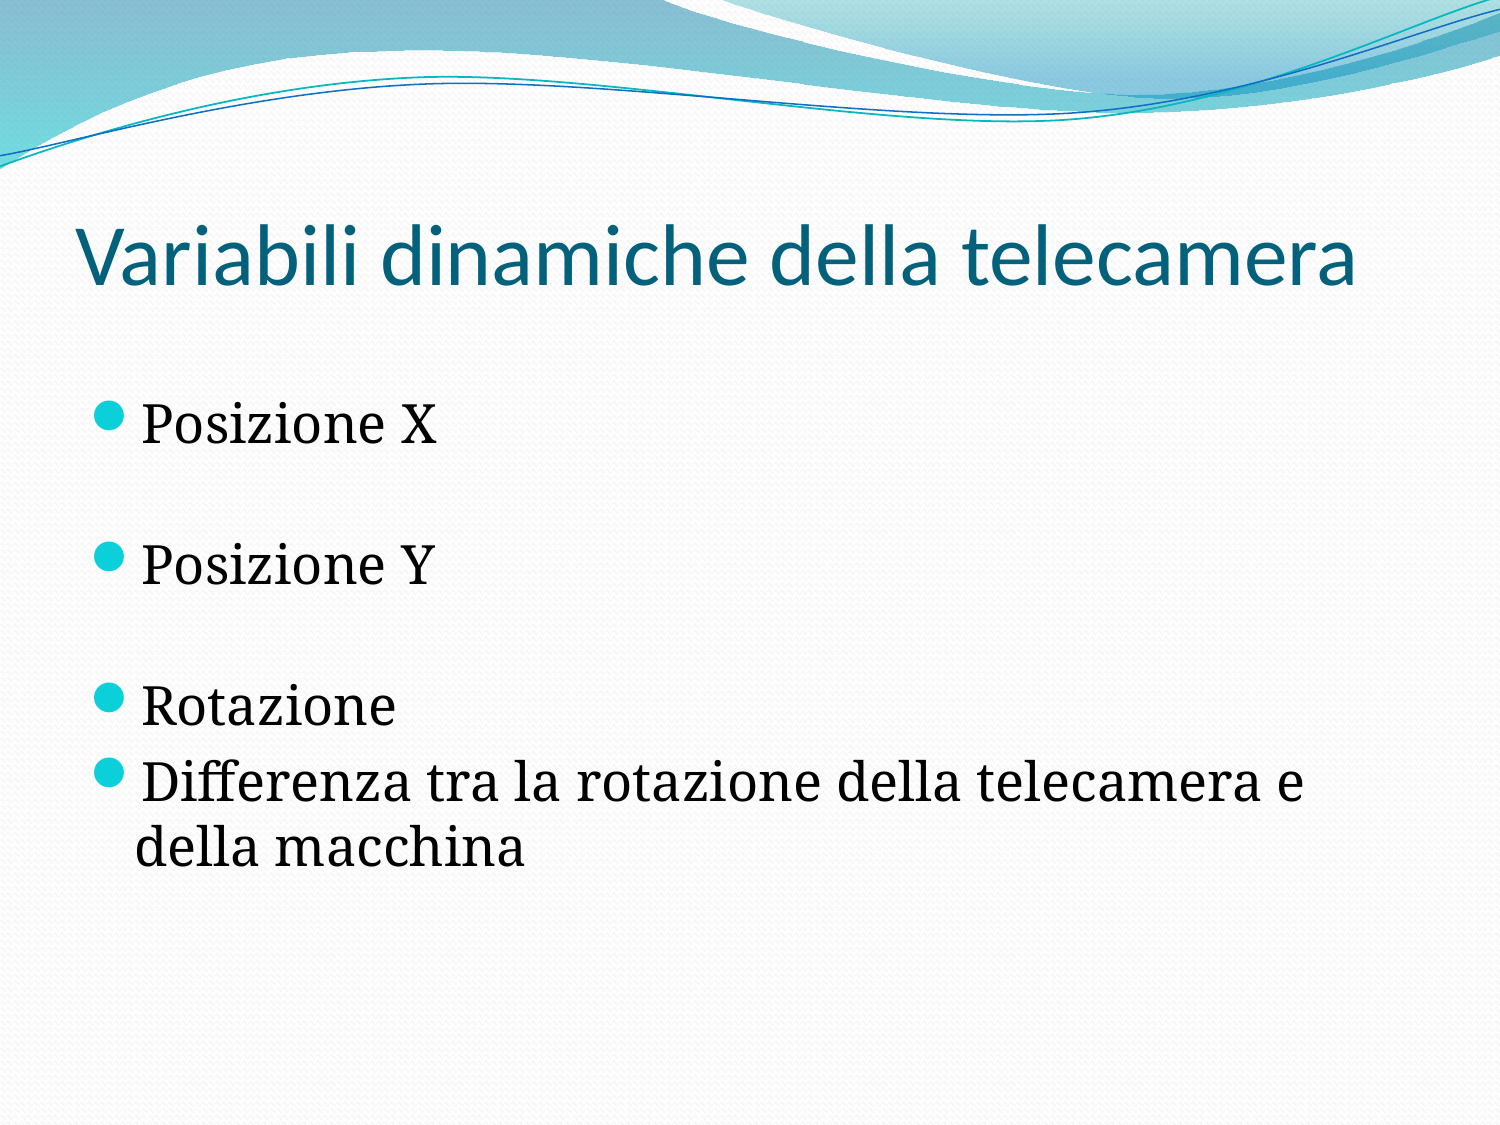

# Variabili dinamiche della telecamera
Posizione X
Posizione Y
Rotazione
Differenza tra la rotazione della telecamera e della macchina